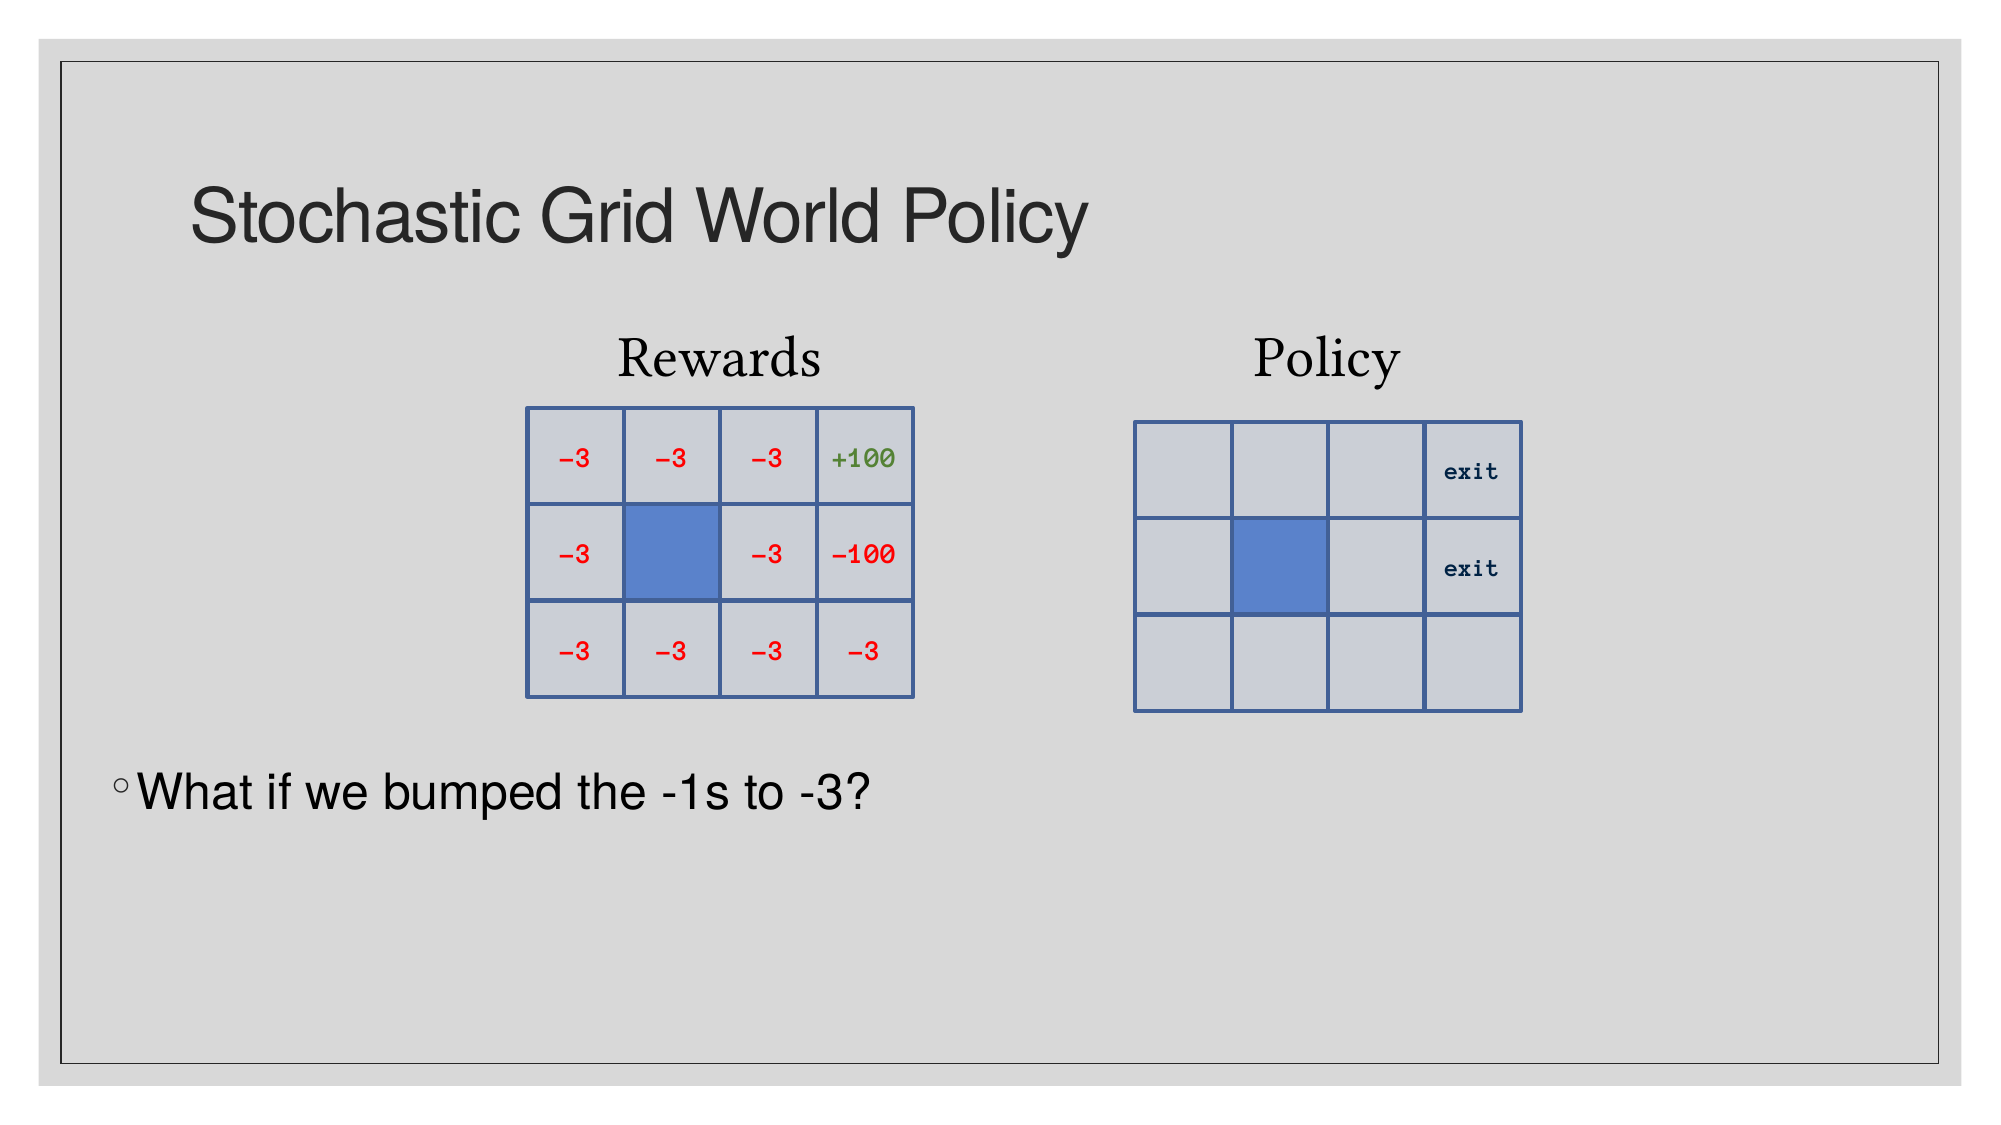

# Stochastic Grid World Policy
Rewards
Policy
+100
-3
-3
-3
-100
-3

-3
-3
-3
-3
-3
exit

exit

What if we bumped the -1s to -3?